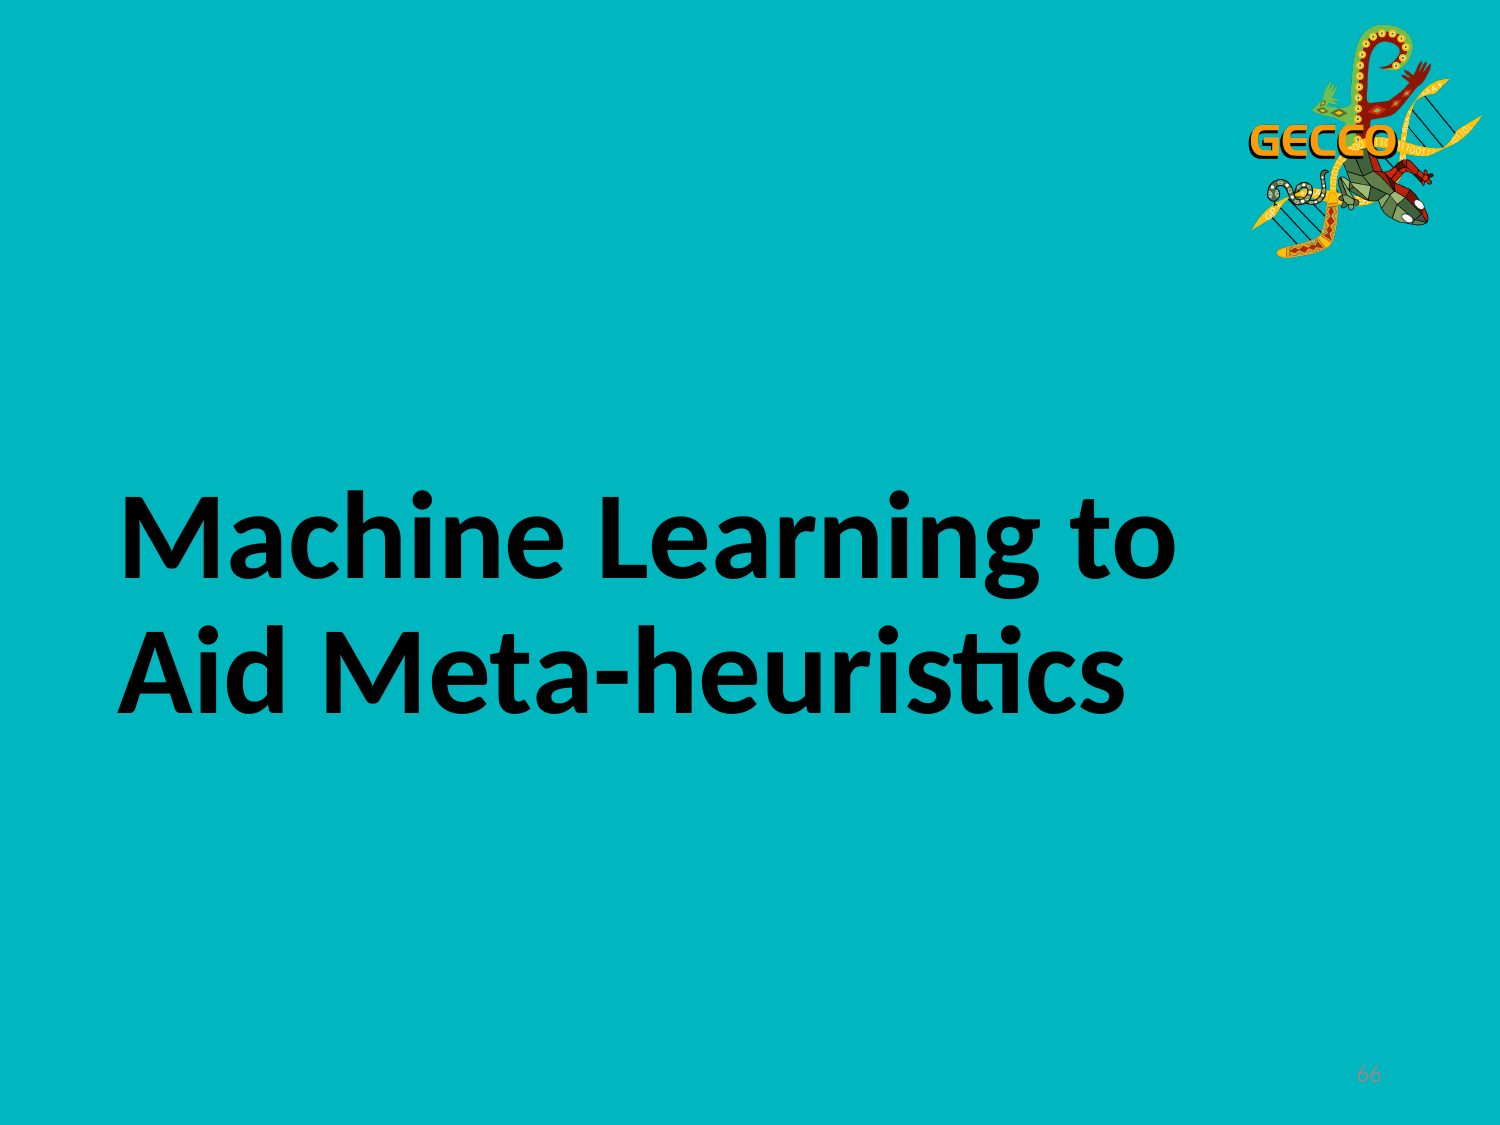

# Machine Learning to Aid Meta-heuristics

66